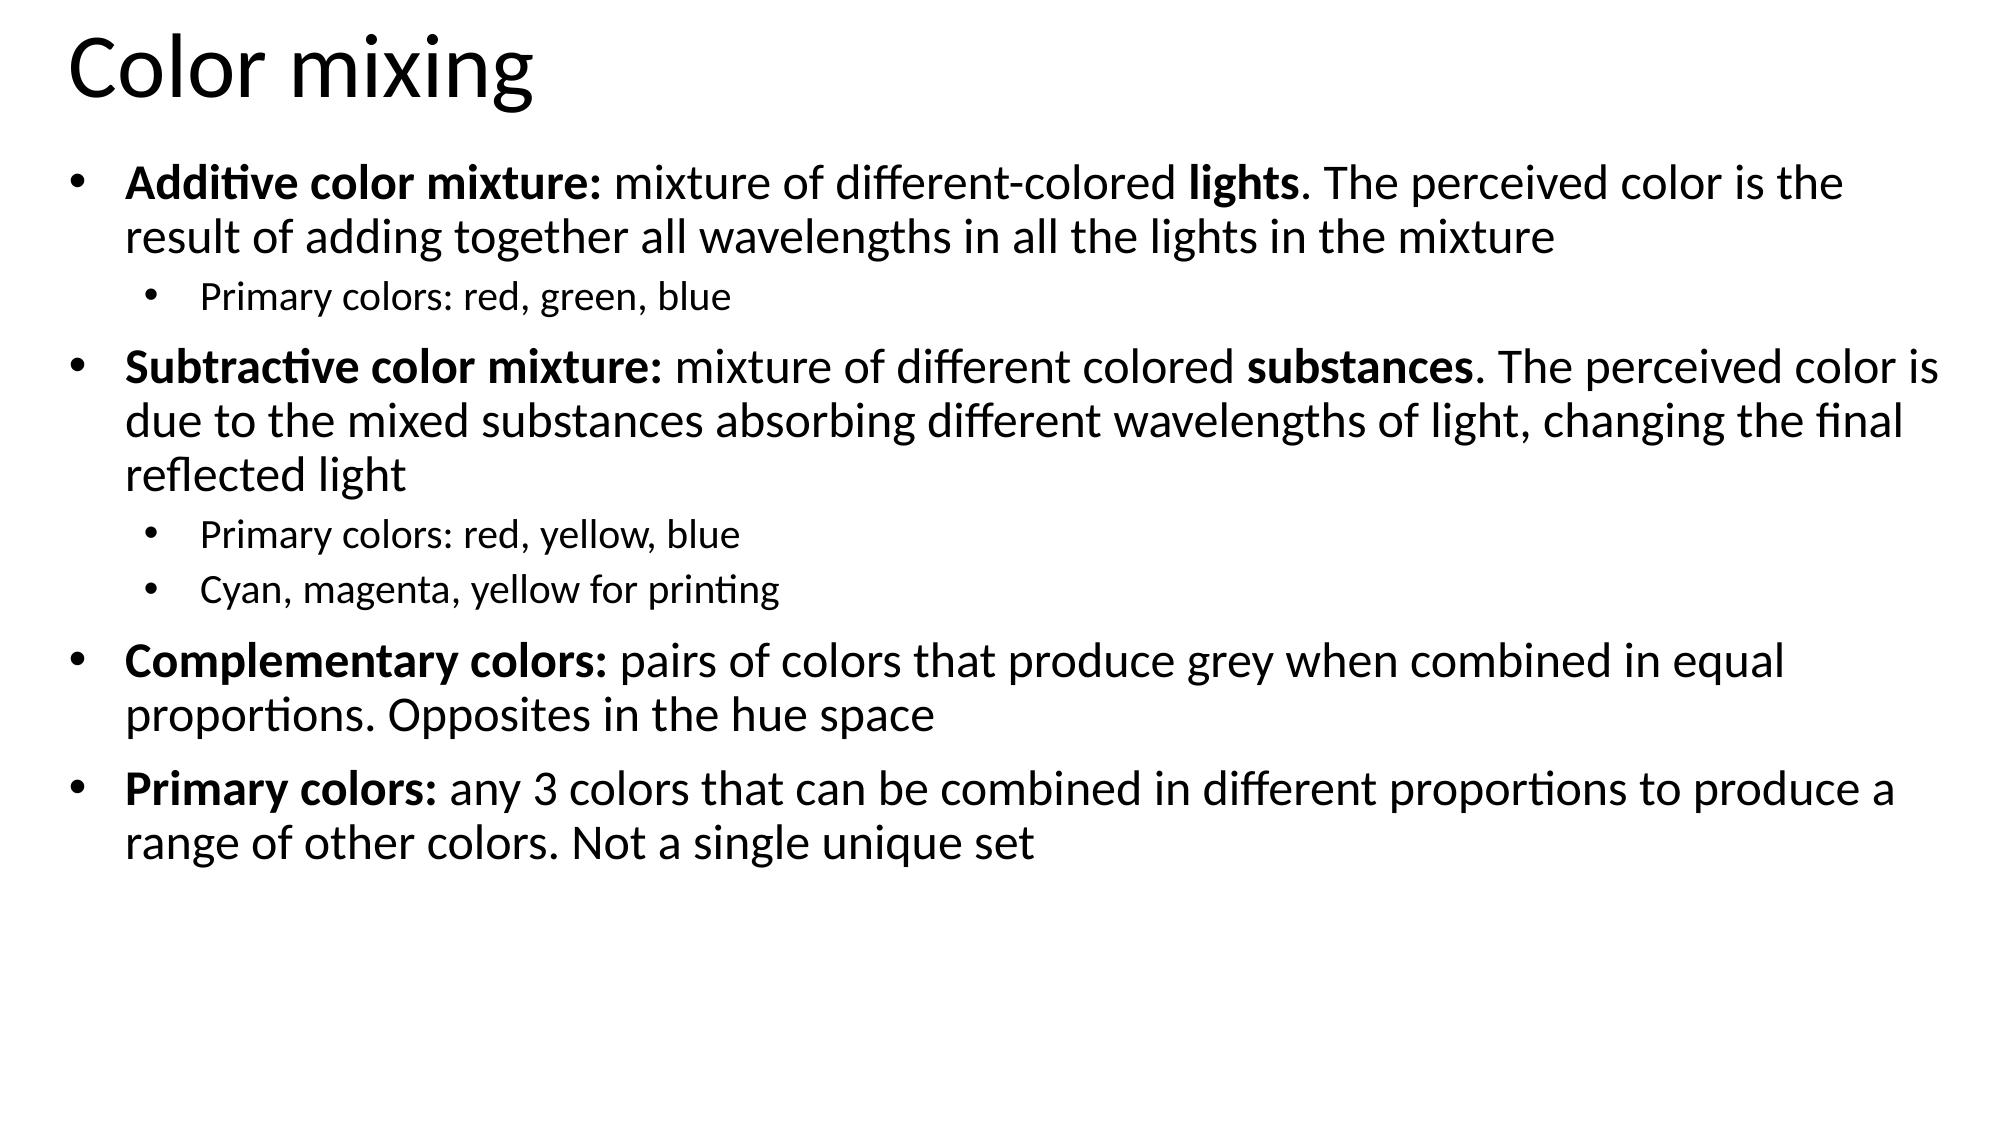

Color mixing
Additive color mixture: mixture of different-colored lights. The perceived color is the result of adding together all wavelengths in all the lights in the mixture
Primary colors: red, green, blue
Subtractive color mixture: mixture of different colored substances. The perceived color is due to the mixed substances absorbing different wavelengths of light, changing the final reflected light
Primary colors: red, yellow, blue
Cyan, magenta, yellow for printing
Complementary colors: pairs of colors that produce grey when combined in equal proportions. Opposites in the hue space
Primary colors: any 3 colors that can be combined in different proportions to produce a range of other colors. Not a single unique set